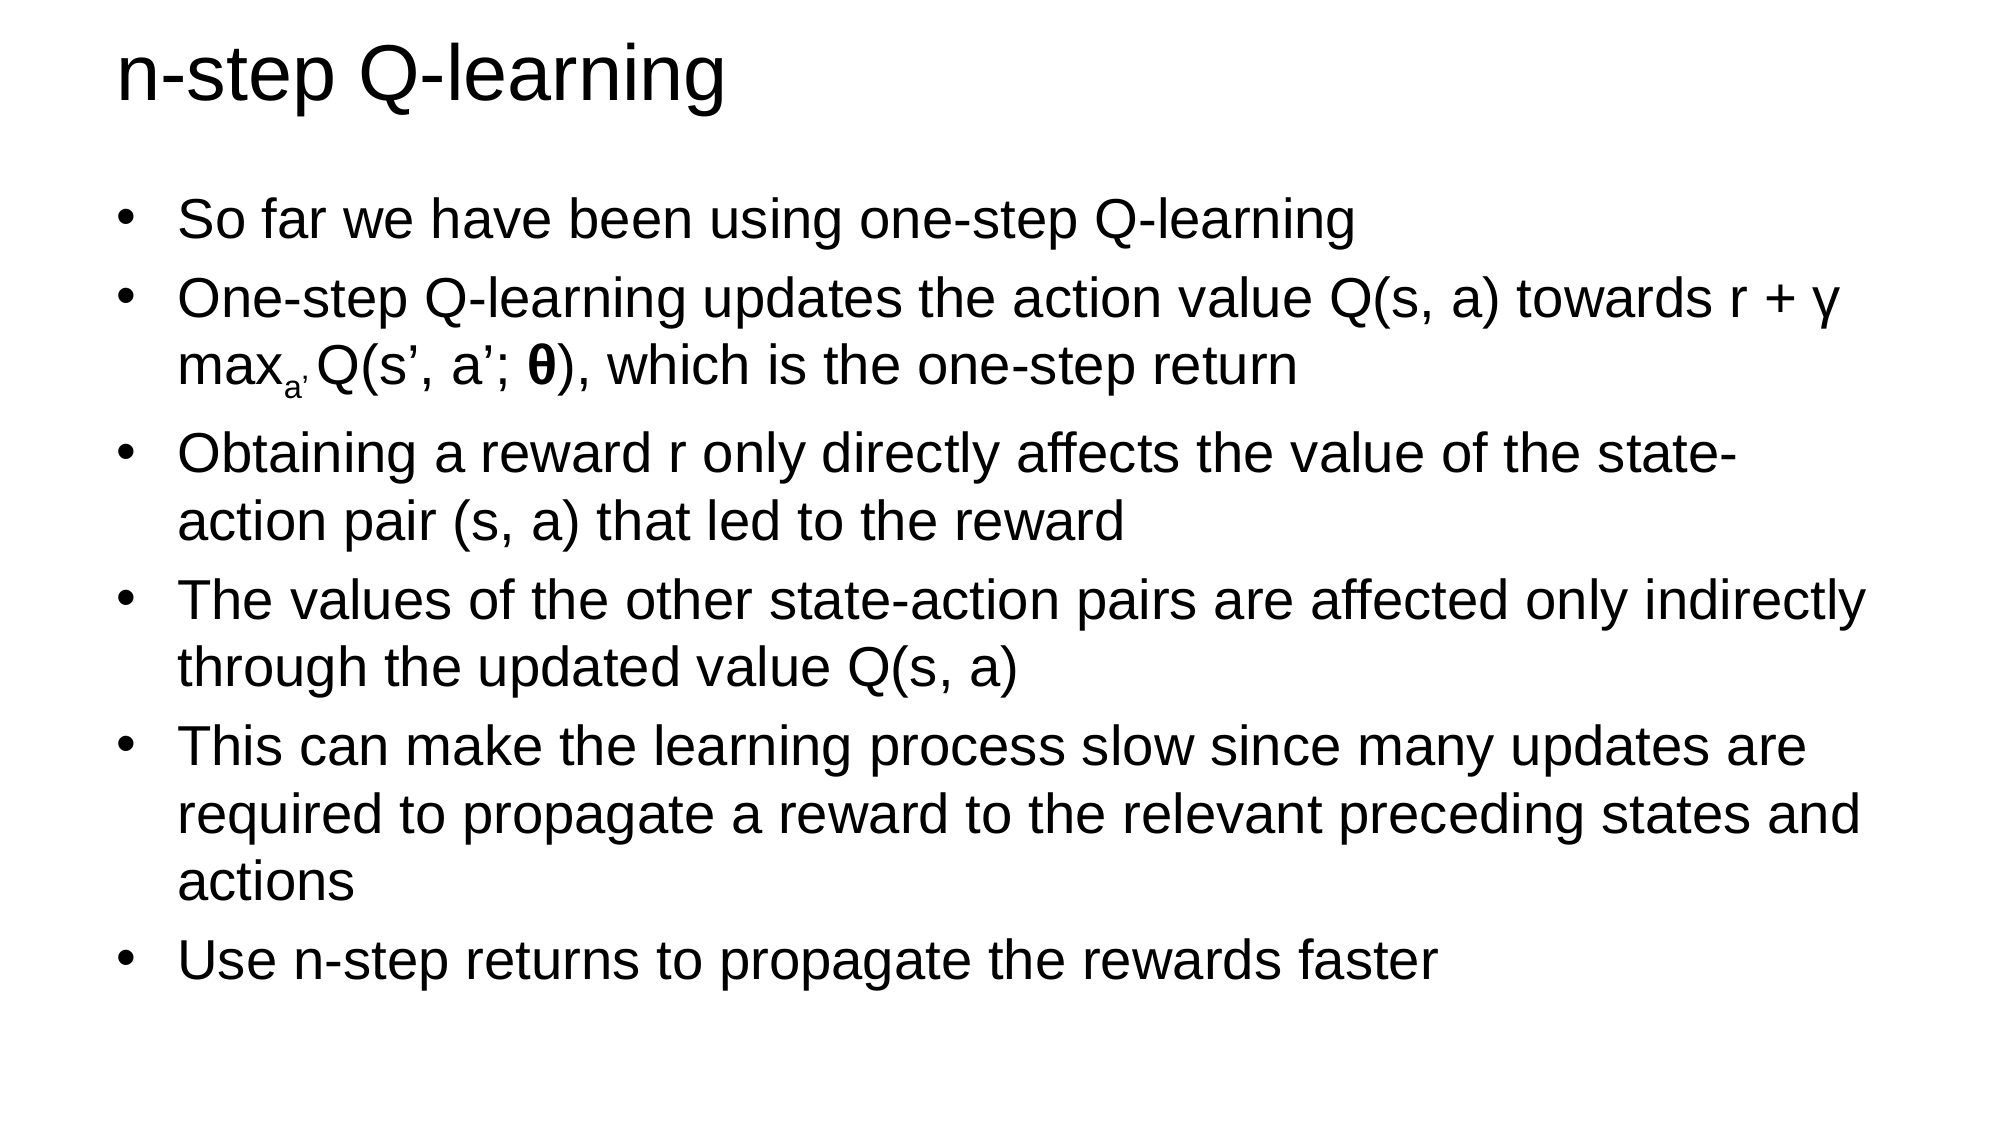

# n-step Q-learning
So far we have been using one-step Q-learning
One-step Q-learning updates the action value Q(s, a) towards r + γ maxa’ Q(s’, a’; θ), which is the one-step return
Obtaining a reward r only directly affects the value of the state-action pair (s, a) that led to the reward
The values of the other state-action pairs are affected only indirectly through the updated value Q(s, a)
This can make the learning process slow since many updates are required to propagate a reward to the relevant preceding states and actions
Use n-step returns to propagate the rewards faster